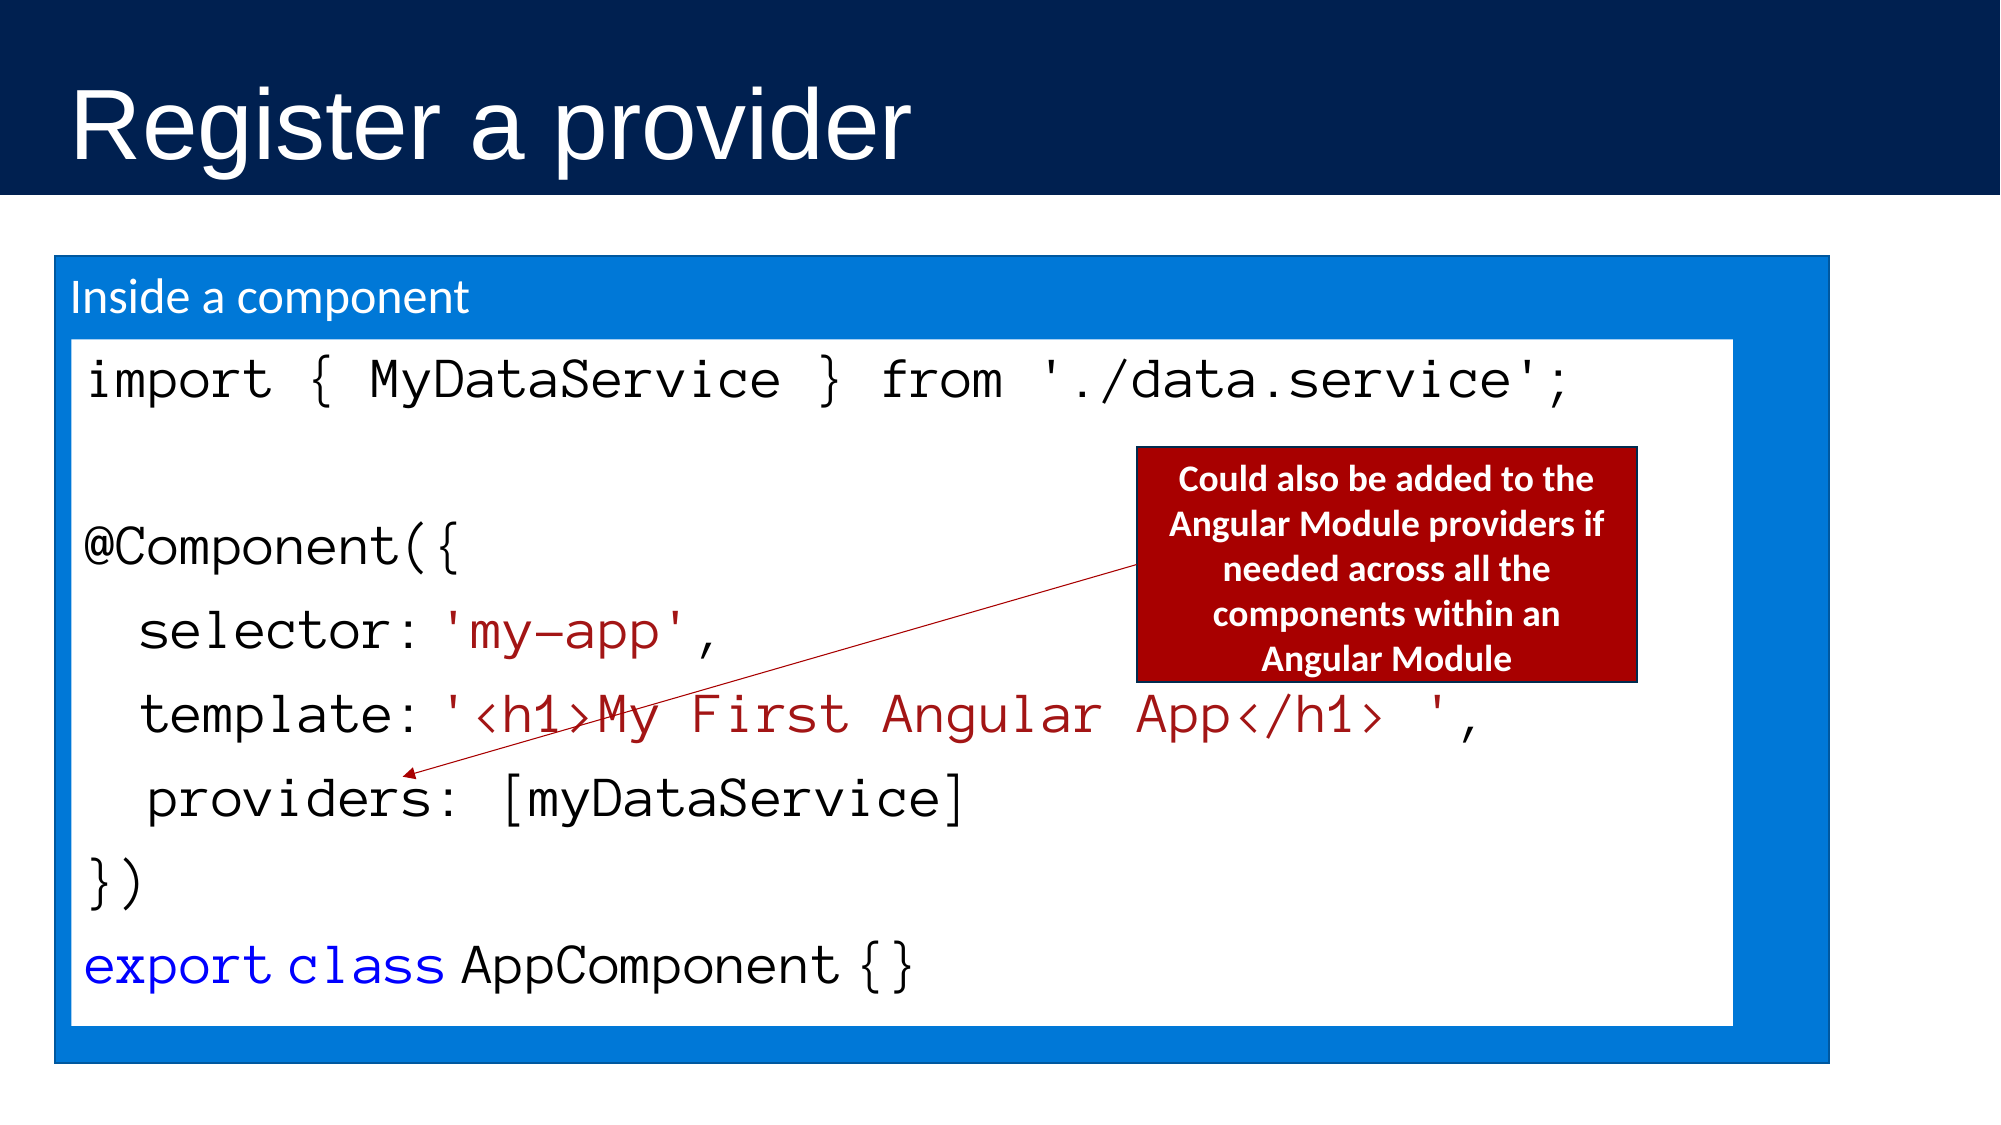

# Register a provider
Inside a component
import { MyDataService } from './data.service';

@Component({
    selector: 'my-app',
    template: '<h1>My First Angular App</h1> ',
  providers: [myDataService]
})
export class AppComponent {}
Could also be added to the Angular Module providers if needed across all the components within an Angular Module